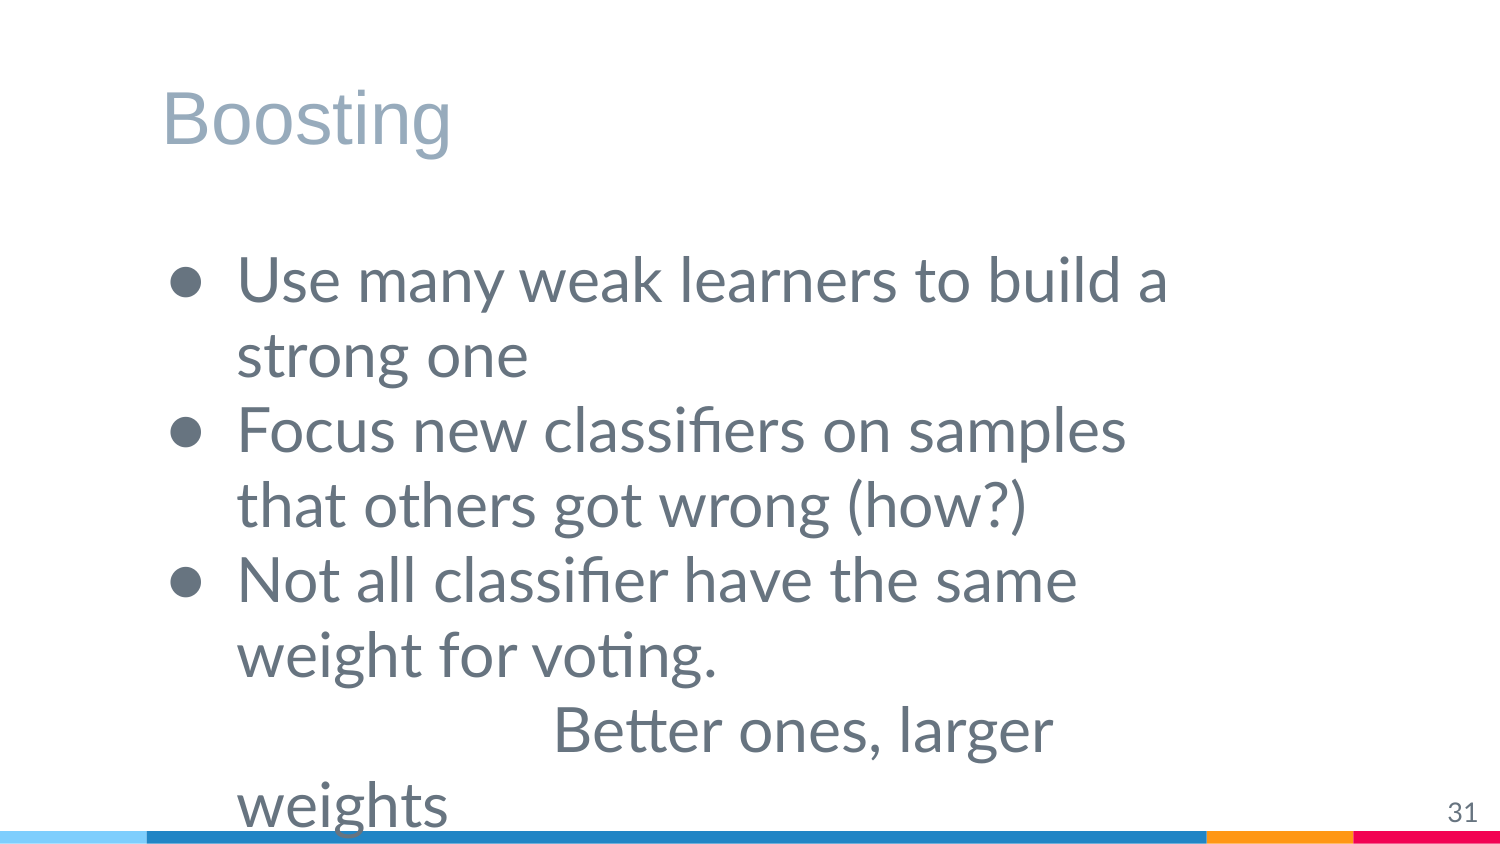

# Boosting
Use many weak learners to build a strong one
Focus new classifiers on samples that others got wrong (how?)
Not all classifier have the same weight for voting.					 Better ones, larger weights
31